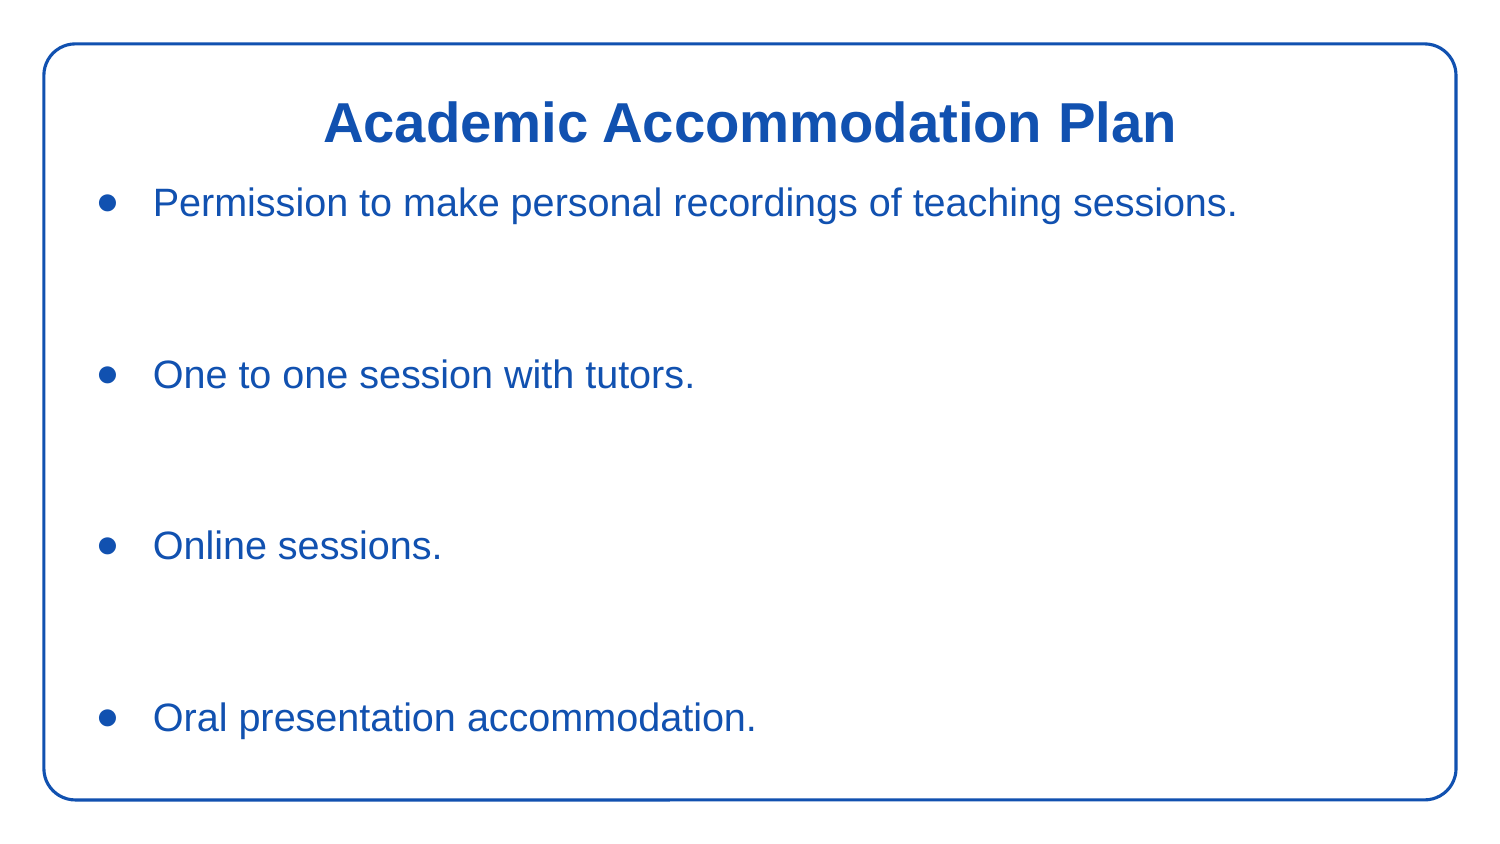

# Academic Accommodation Plan
Permission to make personal recordings of teaching sessions.

One to one session with tutors.

Online sessions.

Oral presentation accommodation.